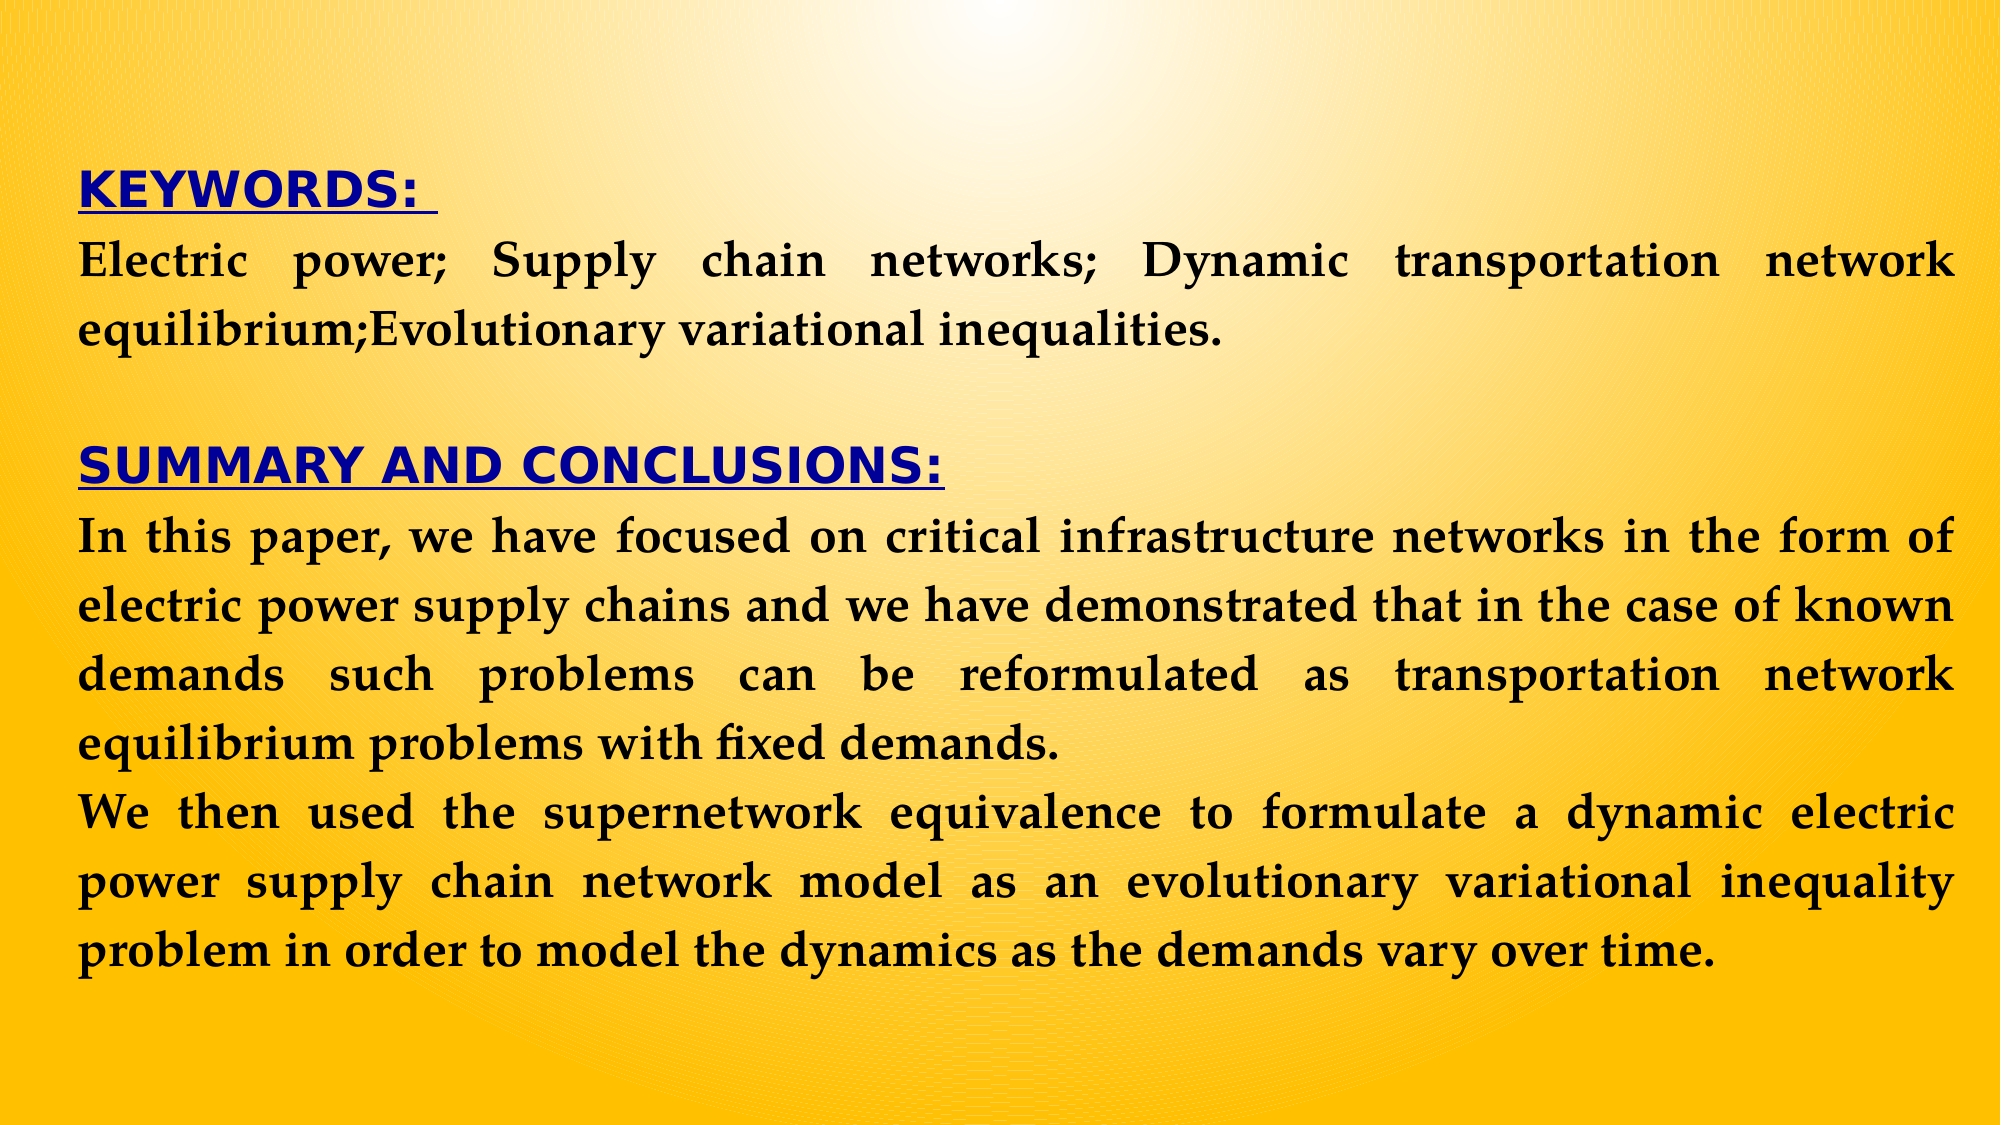

KEYWORDS:
Electric power; Supply chain networks; Dynamic transportation network equilibrium;Evolutionary variational inequalities.

SUMMARY AND CONCLUSIONS:
In this paper, we have focused on critical infrastructure networks in the form of electric power supply chains and we have demonstrated that in the case of known demands such problems can be reformulated as transportation network equilibrium problems with fixed demands.
We then used the supernetwork equivalence to formulate a dynamic electric power supply chain network model as an evolutionary variational inequality problem in order to model the dynamics as the demands vary over time.